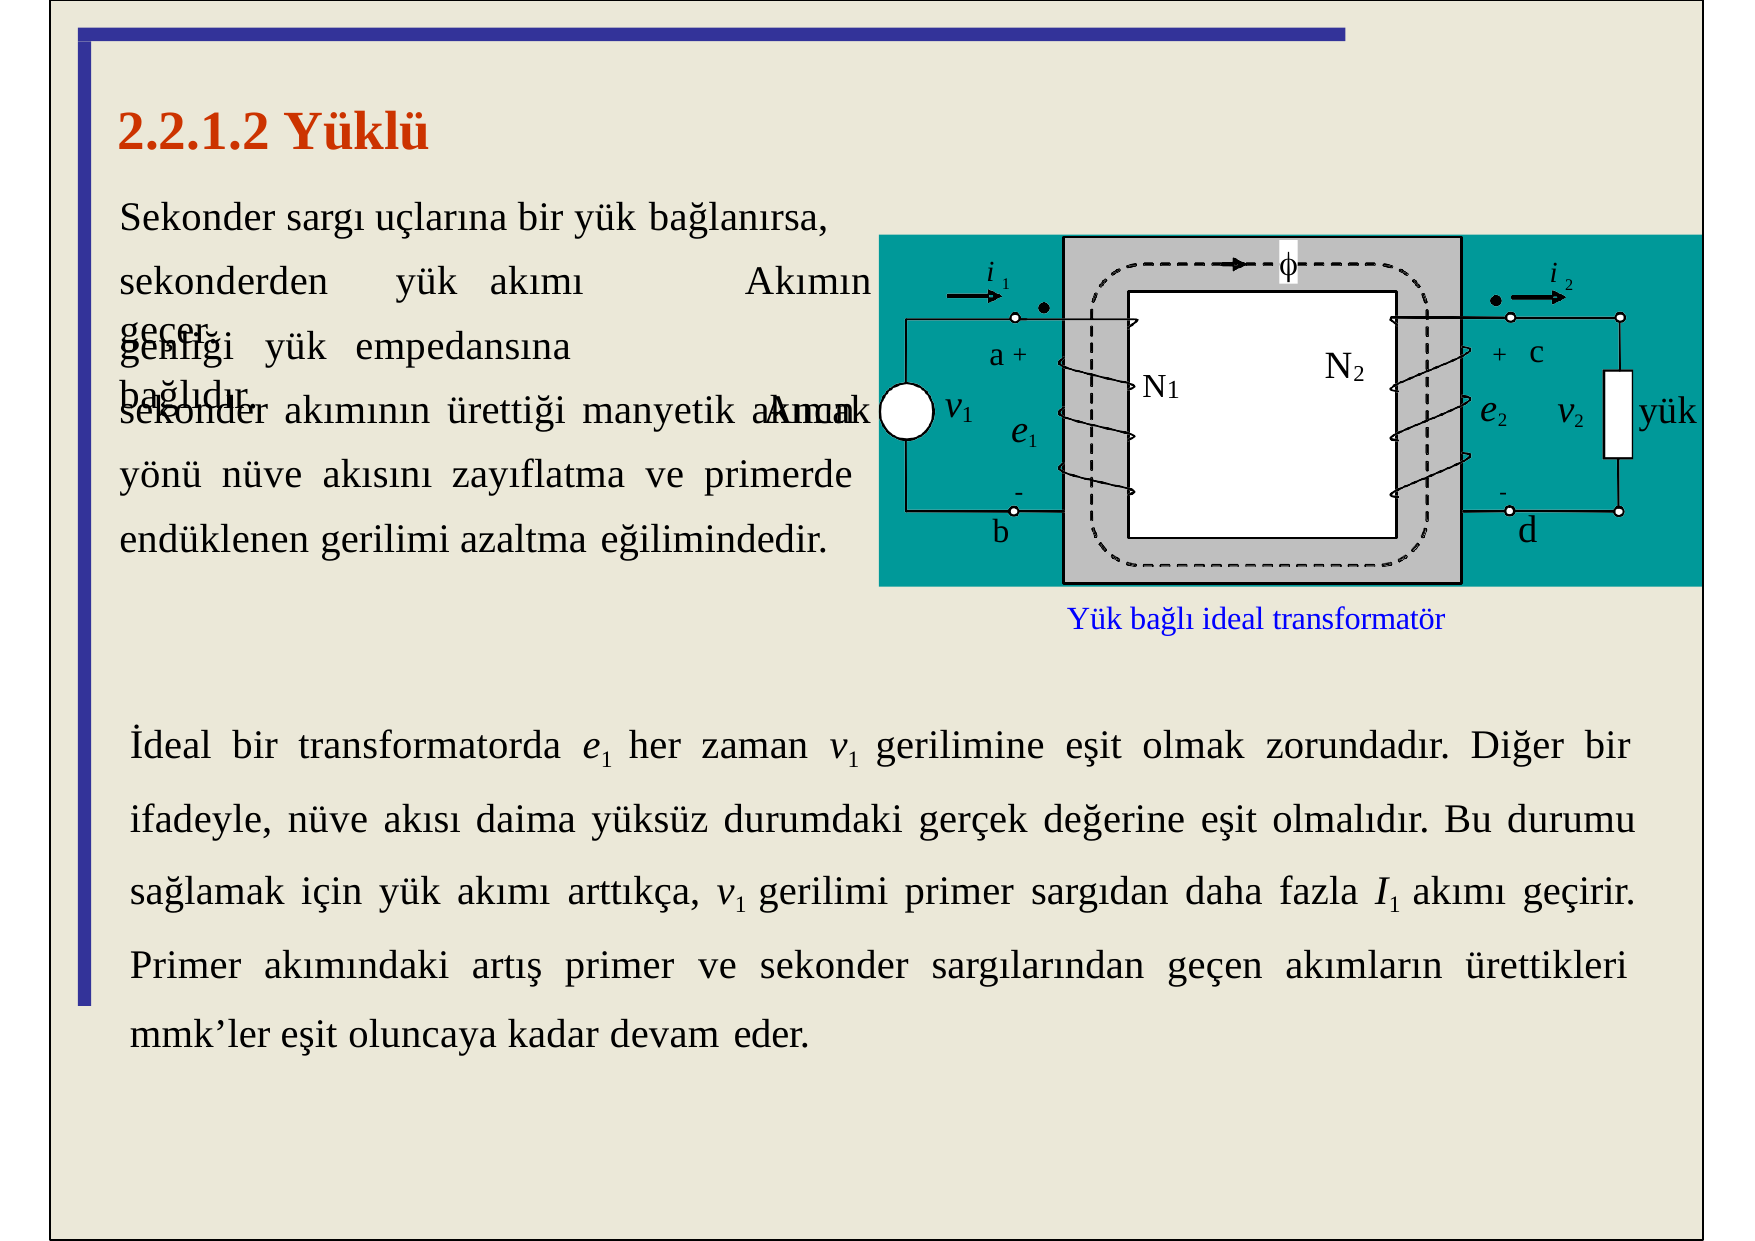

# 2.2.1.2 Yüklü
Sekonder sargı uçlarına bir yük bağlanırsa,
Akımın  Ancak
φ
i 1
a +
e1
sekonderden	yük	akımı	geçer.
i 2
+	c
genliği	yük	empedansına	bağlıdır.
N2
N1
sekonder akımının ürettiği manyetik akının  yönü nüve akısını zayıflatma ve primerde  endüklenen gerilimi azaltma eğilimindedir.
v1
e2
v2
yük
-	-
b	d
Yük bağlı ideal transformatör

İdeal bir transformatorda e1 her zaman v1 gerilimine eşit olmak zorundadır. Diğer bir  ifadeyle, nüve akısı daima yüksüz durumdaki gerçek değerine eşit olmalıdır. Bu durumu  sağlamak için yük akımı arttıkça, v1 gerilimi primer sargıdan daha fazla I1 akımı geçirir.  Primer akımındaki artış primer ve sekonder sargılarından geçen akımların ürettikleri  mmk’ler eşit oluncaya kadar devam eder.